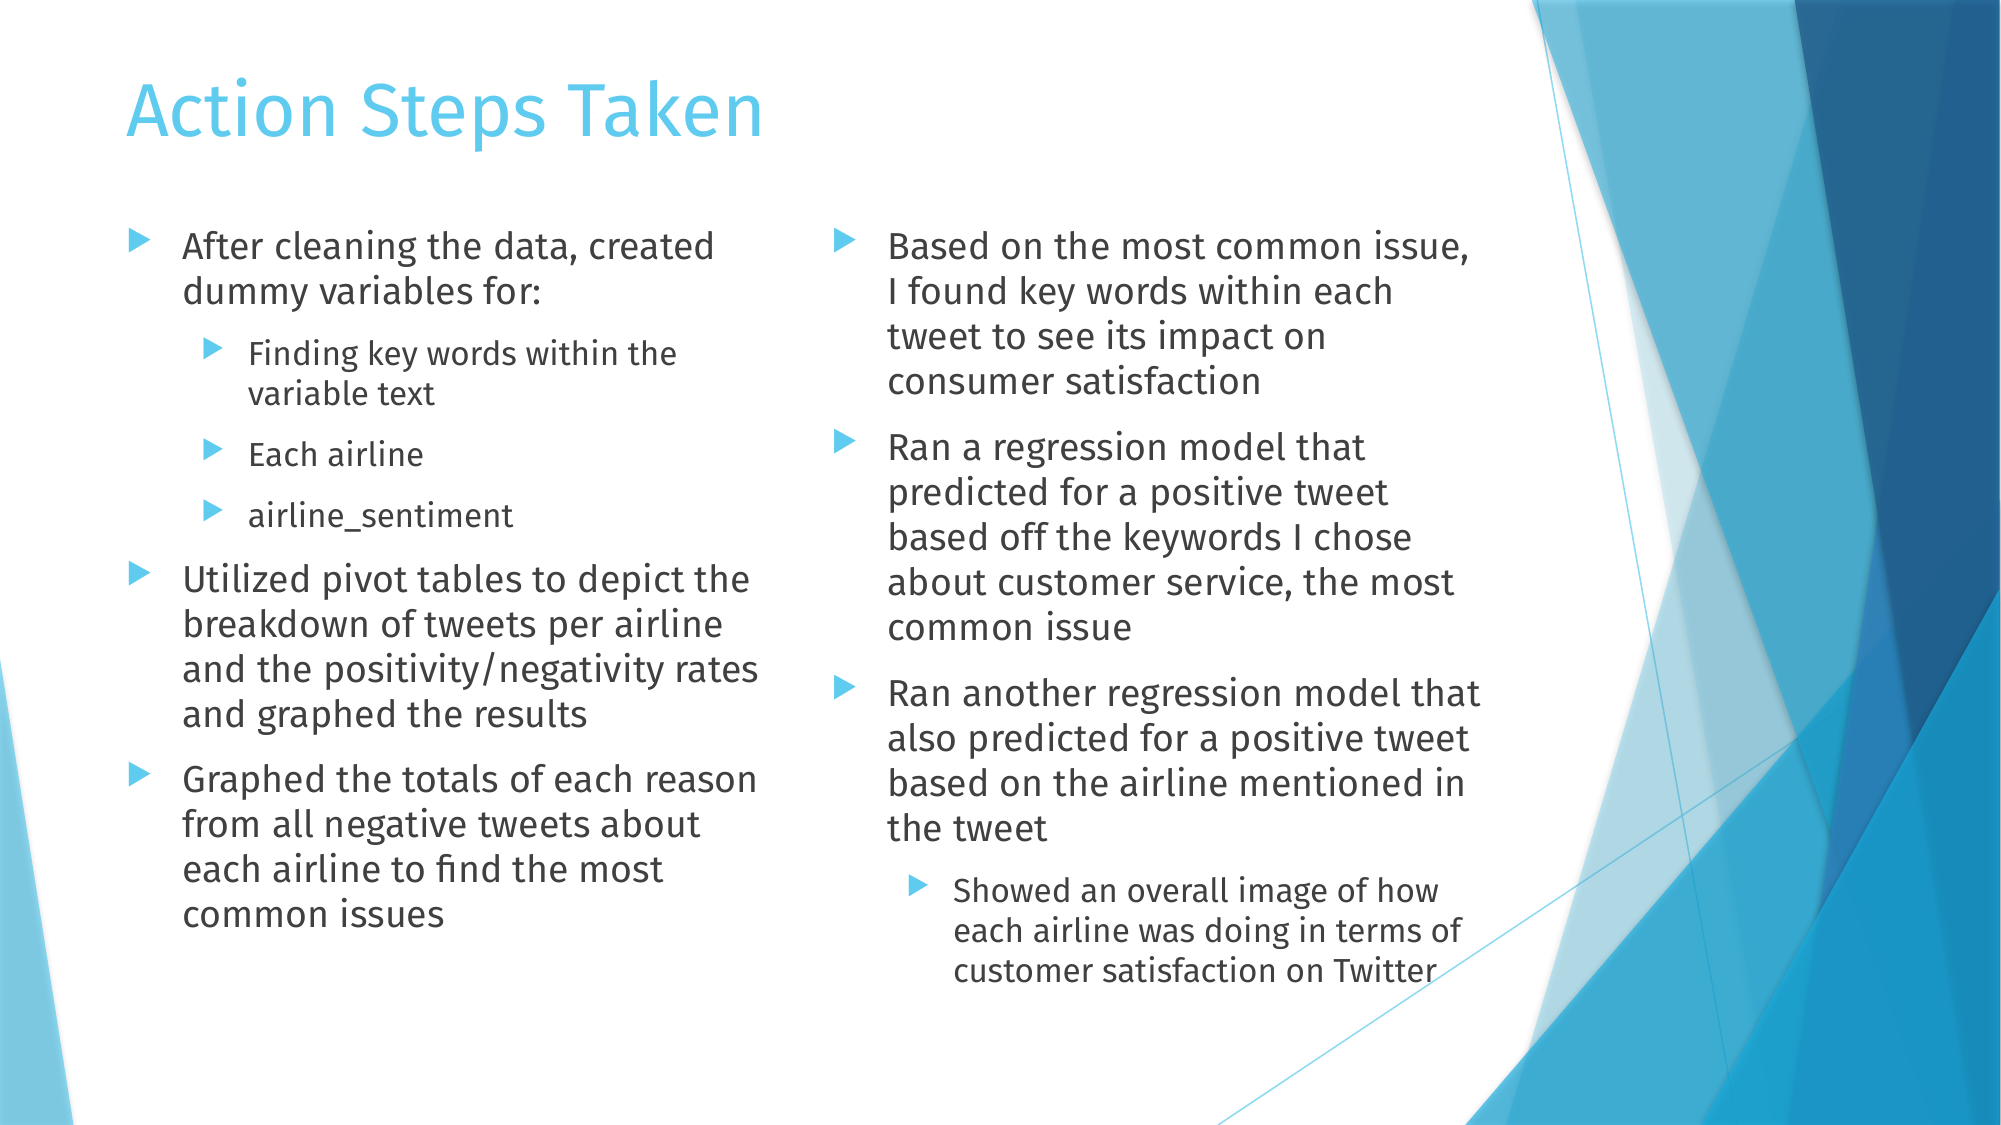

# Action Steps Taken
After cleaning the data, created dummy variables for:
Finding key words within the variable text
Each airline
airline_sentiment
Utilized pivot tables to depict the breakdown of tweets per airline and the positivity/negativity rates and graphed the results
Graphed the totals of each reason from all negative tweets about each airline to find the most common issues
Based on the most common issue, I found key words within each tweet to see its impact on consumer satisfaction
Ran a regression model that predicted for a positive tweet based off the keywords I chose about customer service, the most common issue
Ran another regression model that also predicted for a positive tweet based on the airline mentioned in the tweet
Showed an overall image of how each airline was doing in terms of customer satisfaction on Twitter